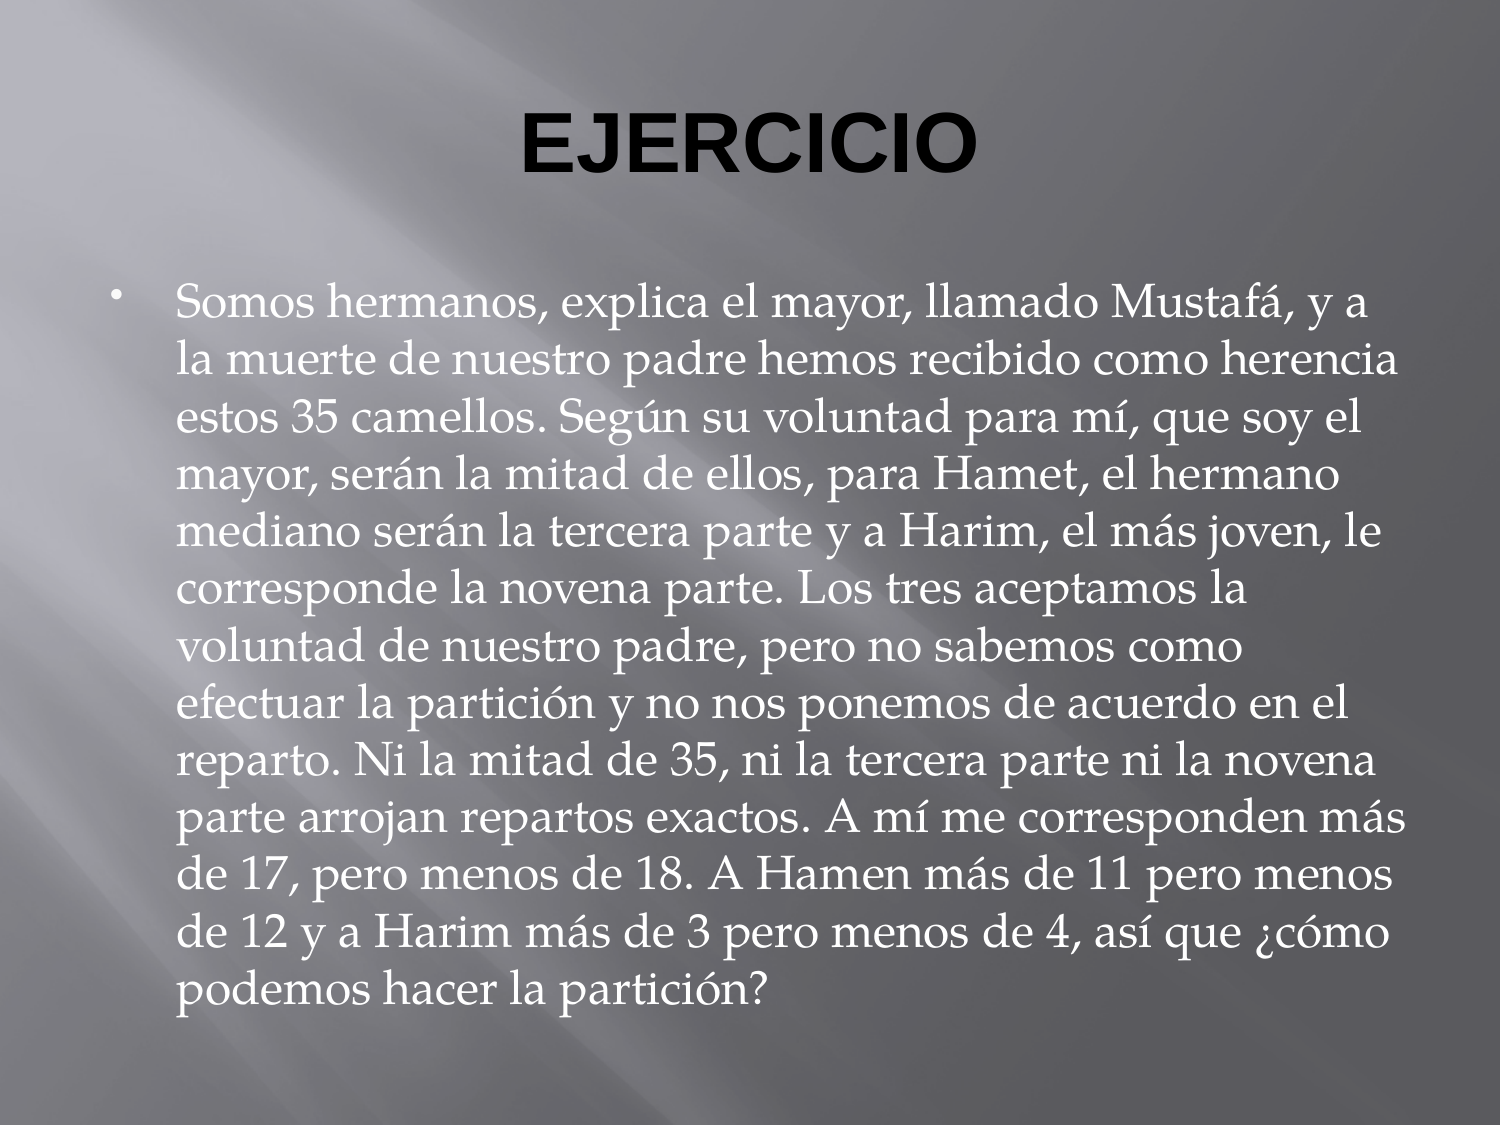

# EJERCICIO
Somos hermanos, explica el mayor, llamado Mustafá, y a la muerte de nuestro padre hemos recibido como herencia estos 35 camellos. Según su voluntad para mí, que soy el mayor, serán la mitad de ellos, para Hamet, el hermano mediano serán la tercera parte y a Harim, el más joven, le corresponde la novena parte. Los tres aceptamos la voluntad de nuestro padre, pero no sabemos como efectuar la partición y no nos ponemos de acuerdo en el reparto. Ni la mitad de 35, ni la tercera parte ni la novena parte arrojan repartos exactos. A mí me corresponden más de 17, pero menos de 18. A Hamen más de 11 pero menos de 12 y a Harim más de 3 pero menos de 4, así que ¿cómo podemos hacer la partición?